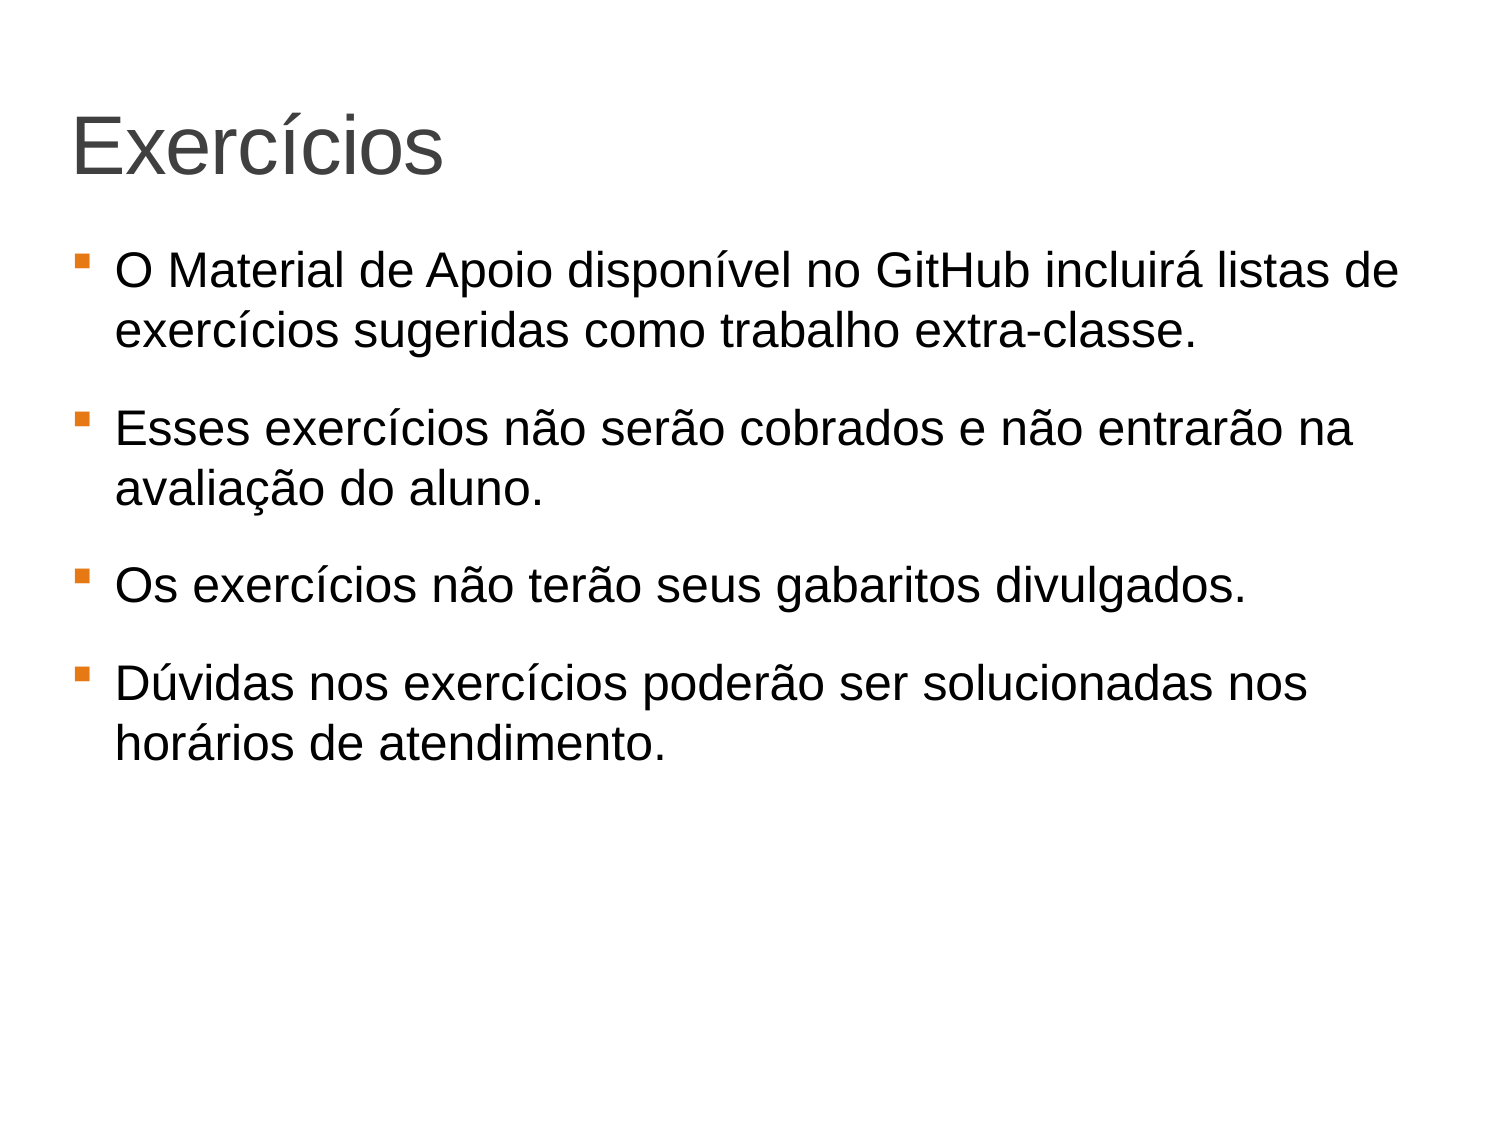

# Exercícios
O Material de Apoio disponível no GitHub incluirá listas de exercícios sugeridas como trabalho extra-classe.
Esses exercícios não serão cobrados e não entrarão na avaliação do aluno.
Os exercícios não terão seus gabaritos divulgados.
Dúvidas nos exercícios poderão ser solucionadas nos horários de atendimento.